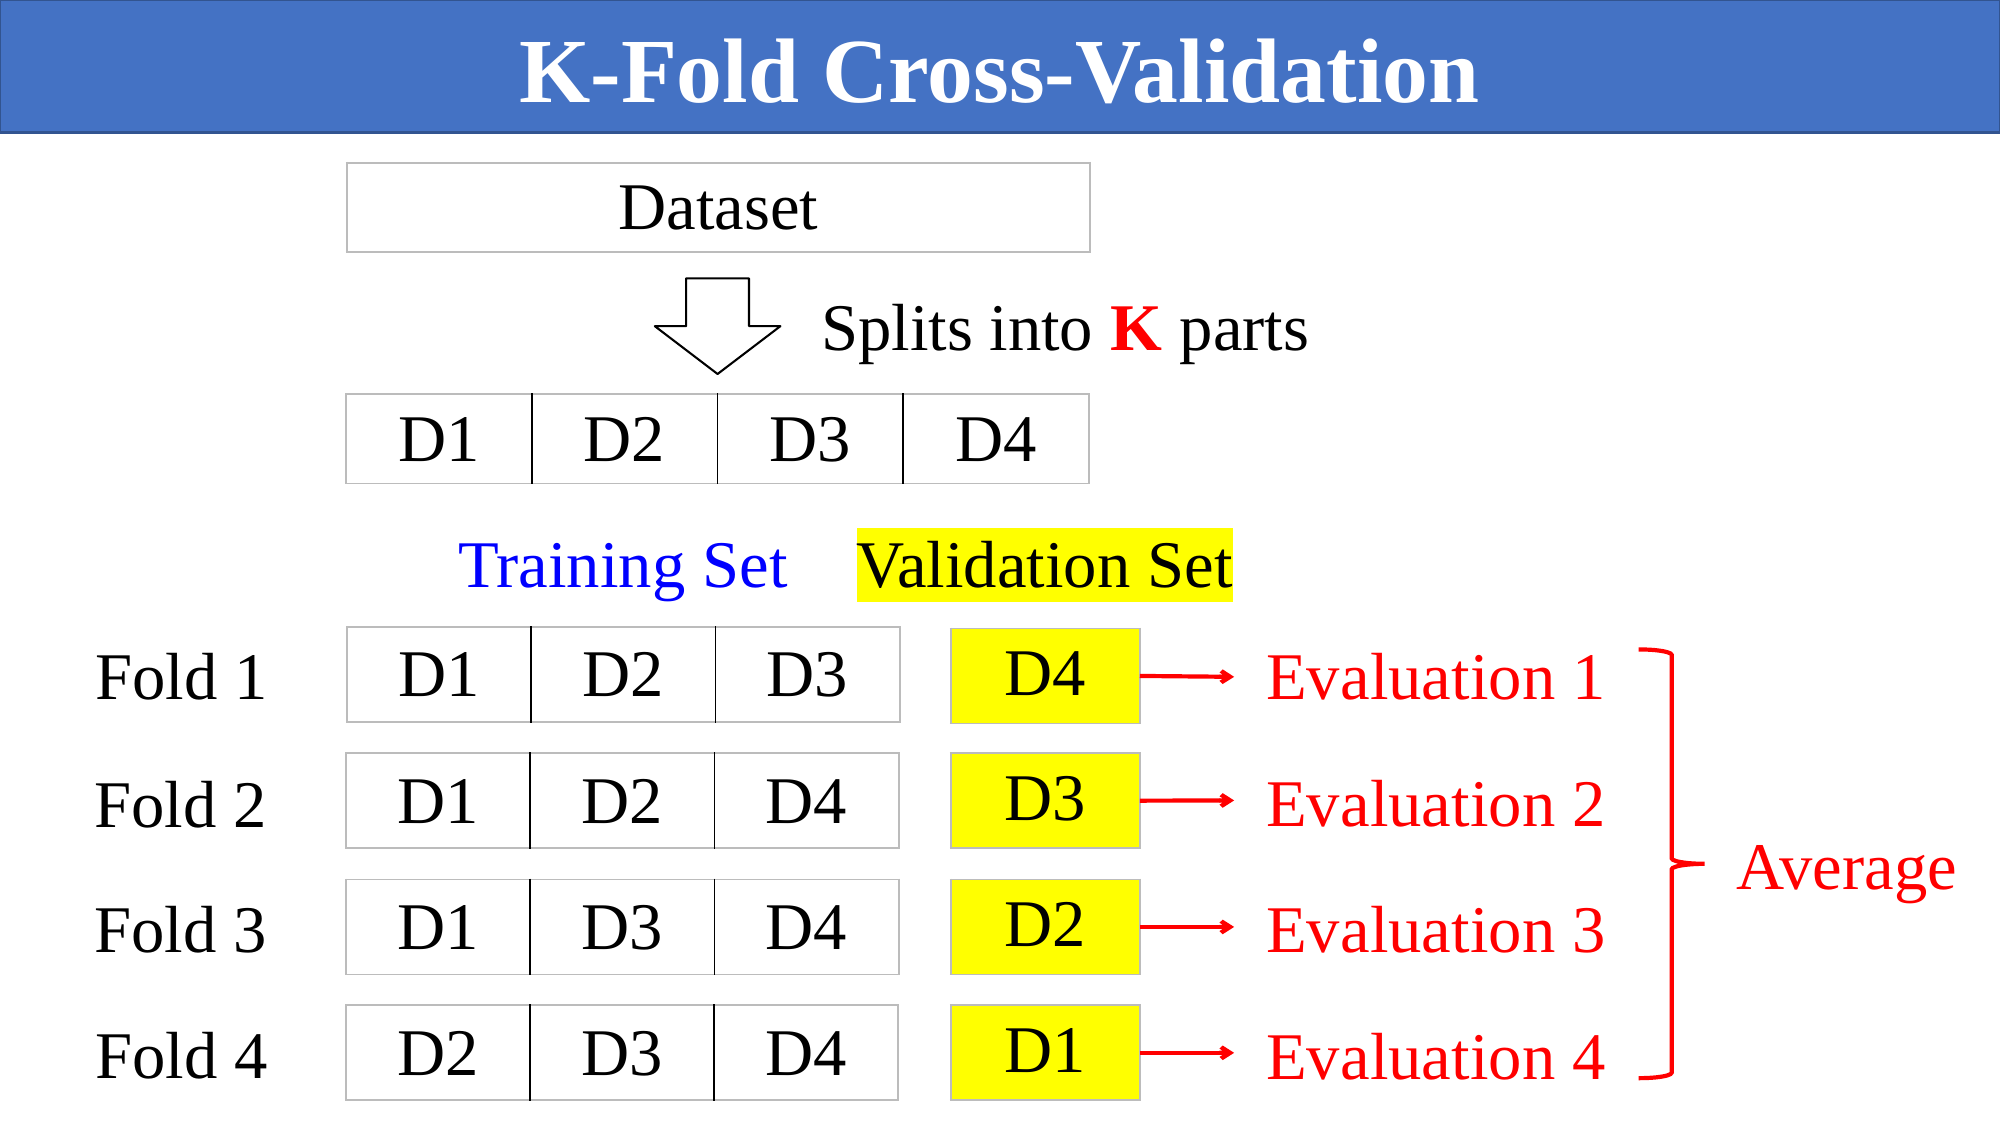

K-Fold Cross-Validation
| Dataset |
| --- |
Splits into K parts

| D1 | D2 | D3 | D4 |
| --- | --- | --- | --- |
Training Set
Validation Set

Fold 1
Evaluation 1
| D1 | D2 | D3 |
| --- | --- | --- |
| D4 |
| --- |

Evaluation 2
Fold 2
| D1 | D2 | D4 |
| --- | --- | --- |
| D3 |
| --- |
Average
Evaluation 3
Fold 3
| D1 | D3 | D4 |
| --- | --- | --- |
| D2 |
| --- |
Fold 4
| D2 | D3 | D4 |
| --- | --- | --- |
| D1 |
| --- |
Evaluation 4